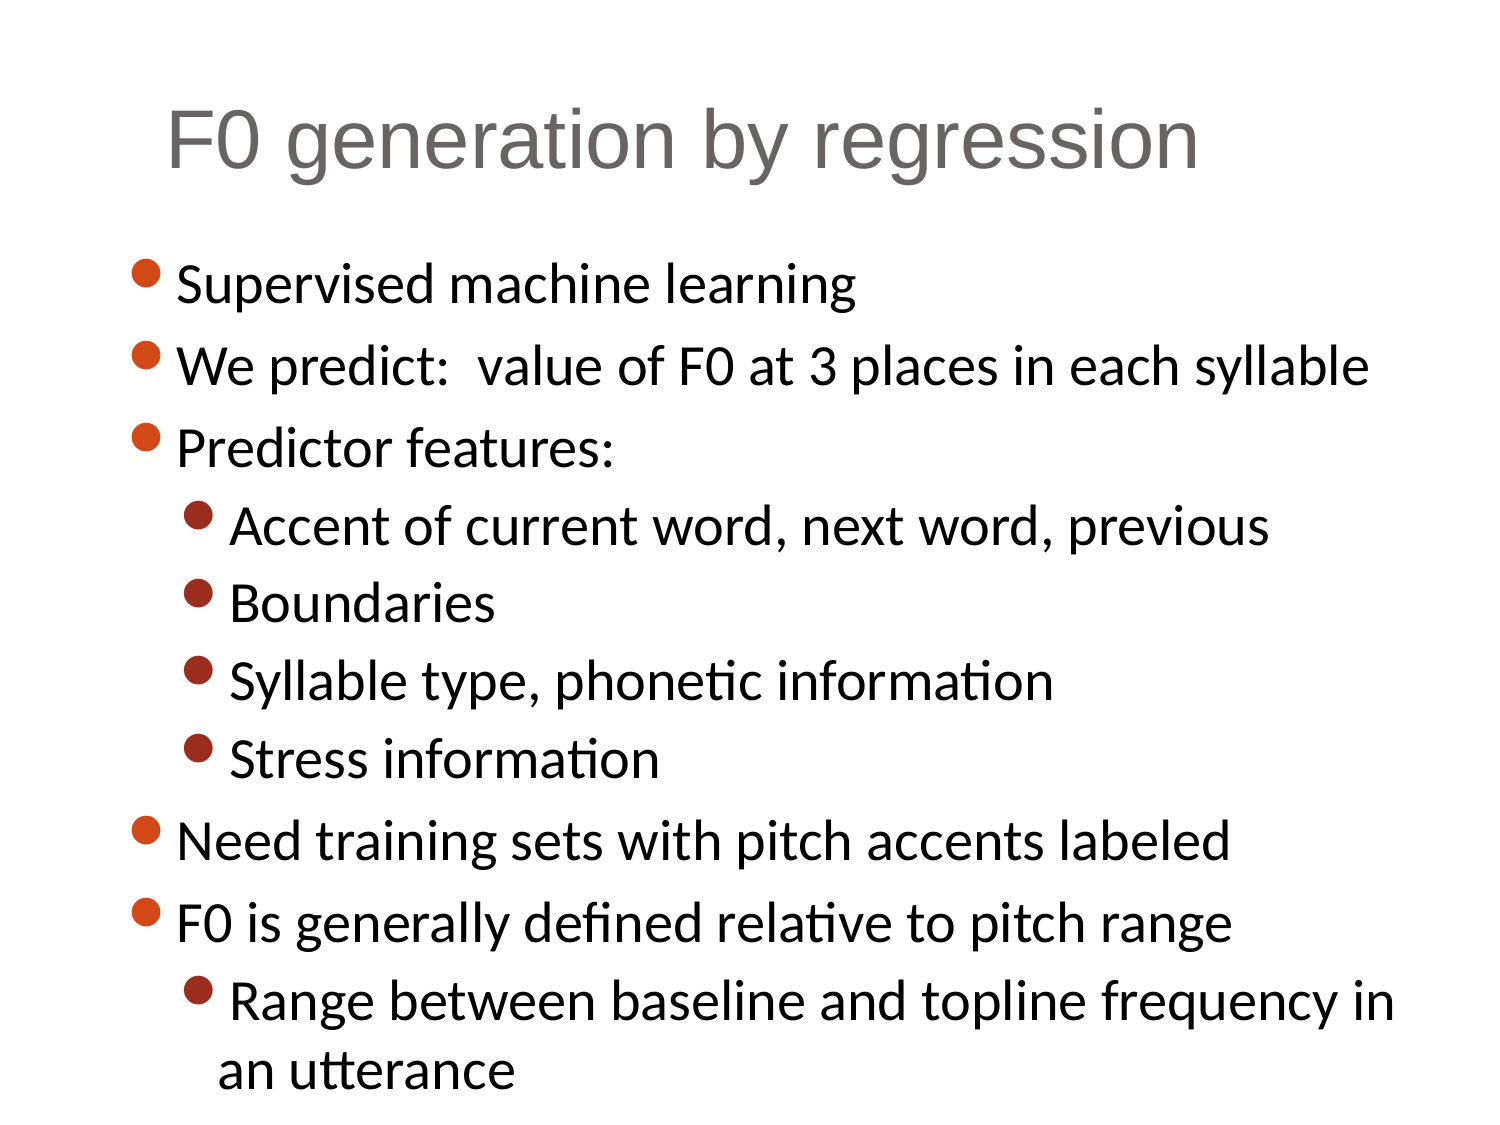

# F0 generation by regression
Supervised machine learning
We predict:  value of F0 at 3 places in each syllable
Predictor features:
Accent of current word, next word, previous
Boundaries
Syllable type, phonetic information
Stress information
Need training sets with pitch accents labeled
F0 is generally defined relative to pitch range
Range between baseline and topline frequency in an utterance